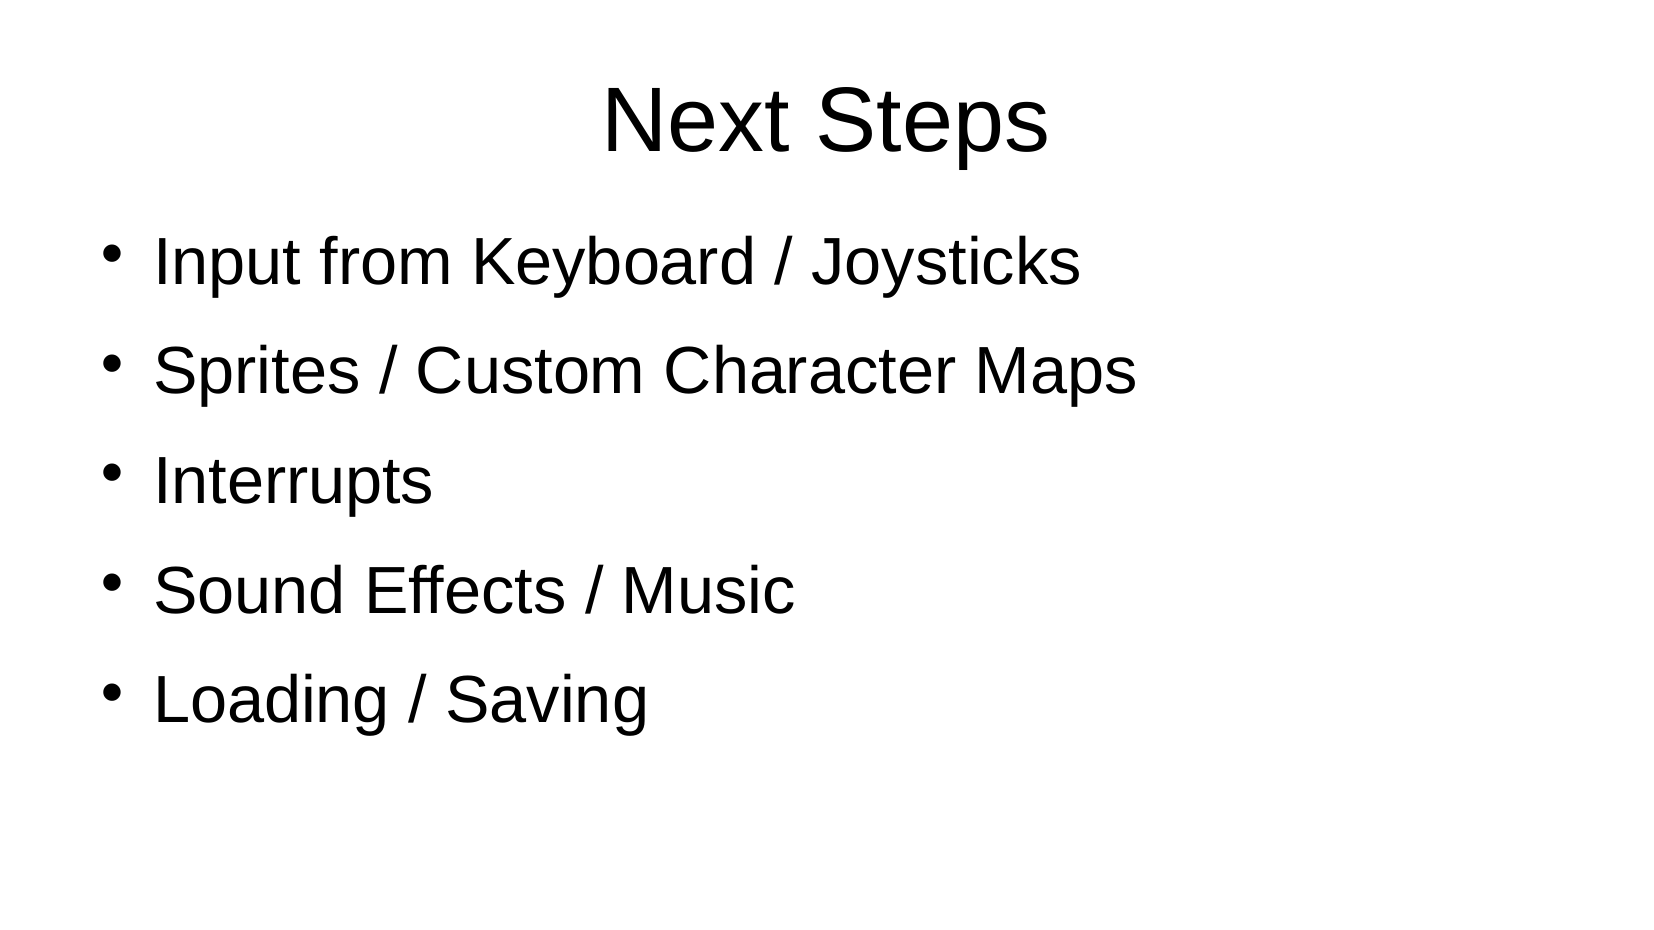

Next Steps
Input from Keyboard / Joysticks
Sprites / Custom Character Maps
Interrupts
Sound Effects / Music
Loading / Saving